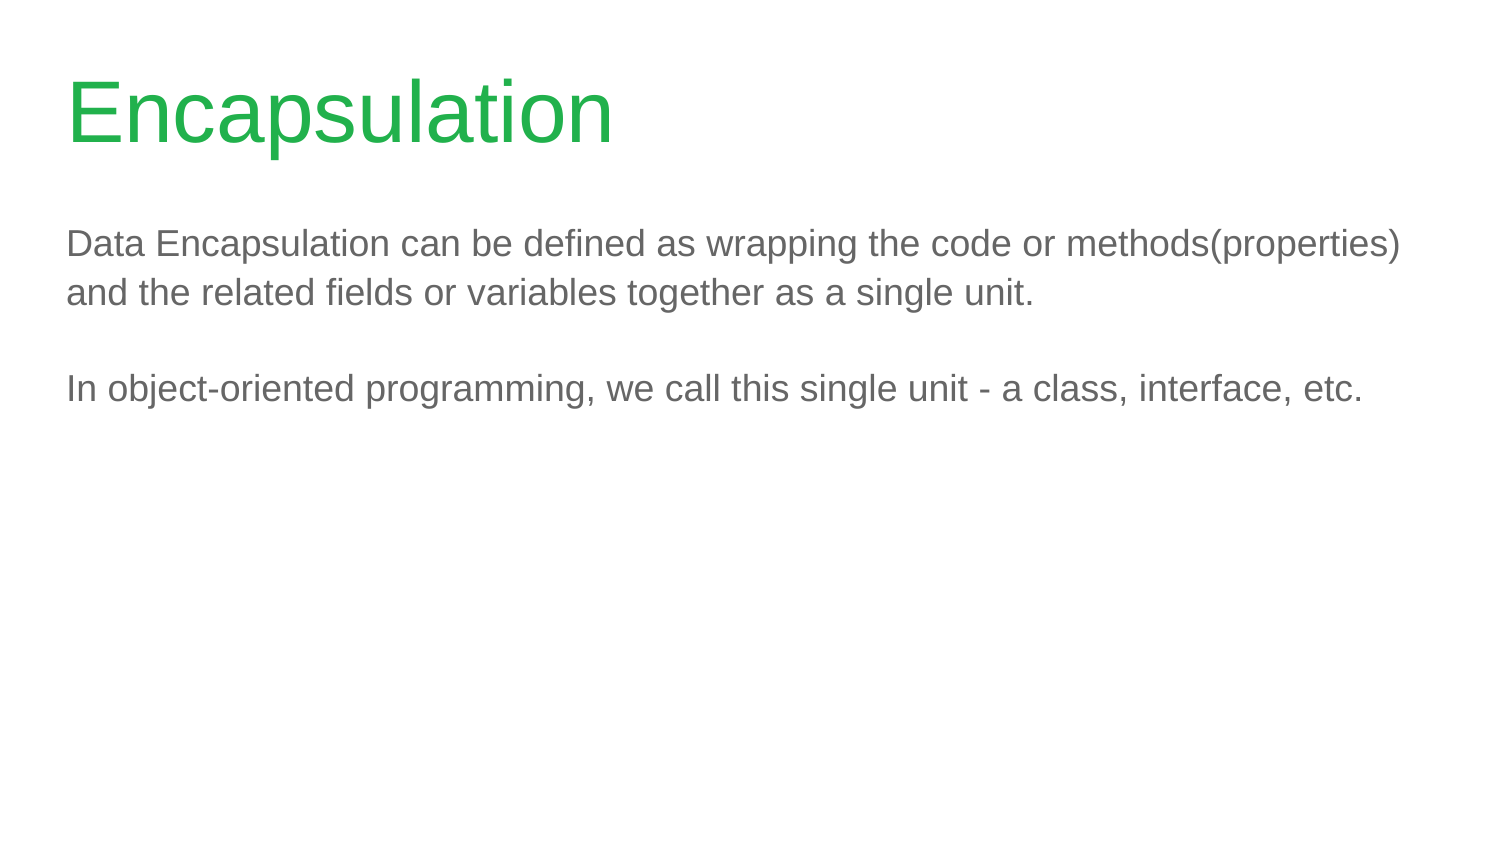

# Encapsulation
Data Encapsulation can be defined as wrapping the code or methods(properties) and the related fields or variables together as a single unit.
In object-oriented programming, we call this single unit - a class, interface, etc.